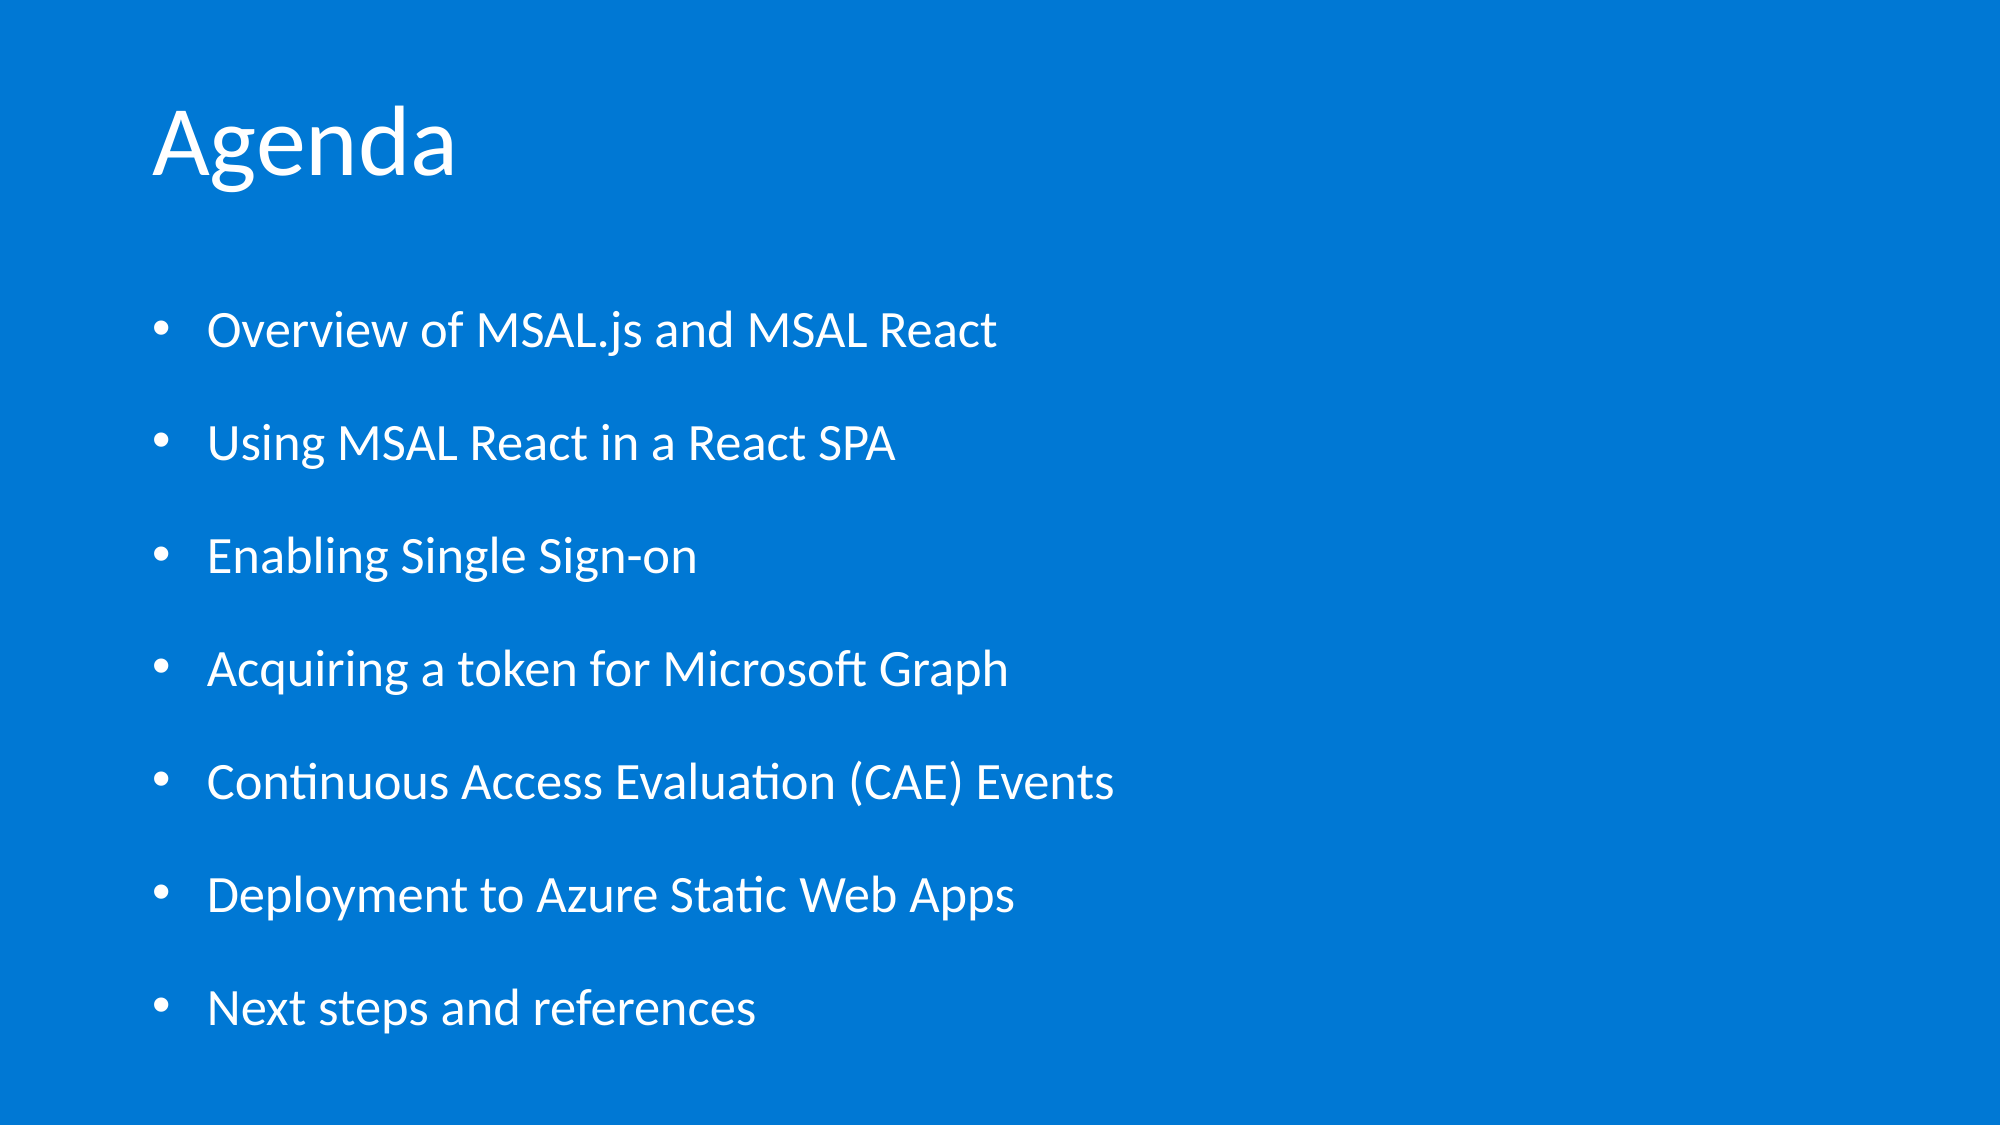

Agenda
Overview of MSAL.js and MSAL React
Using MSAL React in a React SPA
Enabling Single Sign-on
Acquiring a token for Microsoft Graph
Continuous Access Evaluation (CAE) Events
Deployment to Azure Static Web Apps
Next steps and references